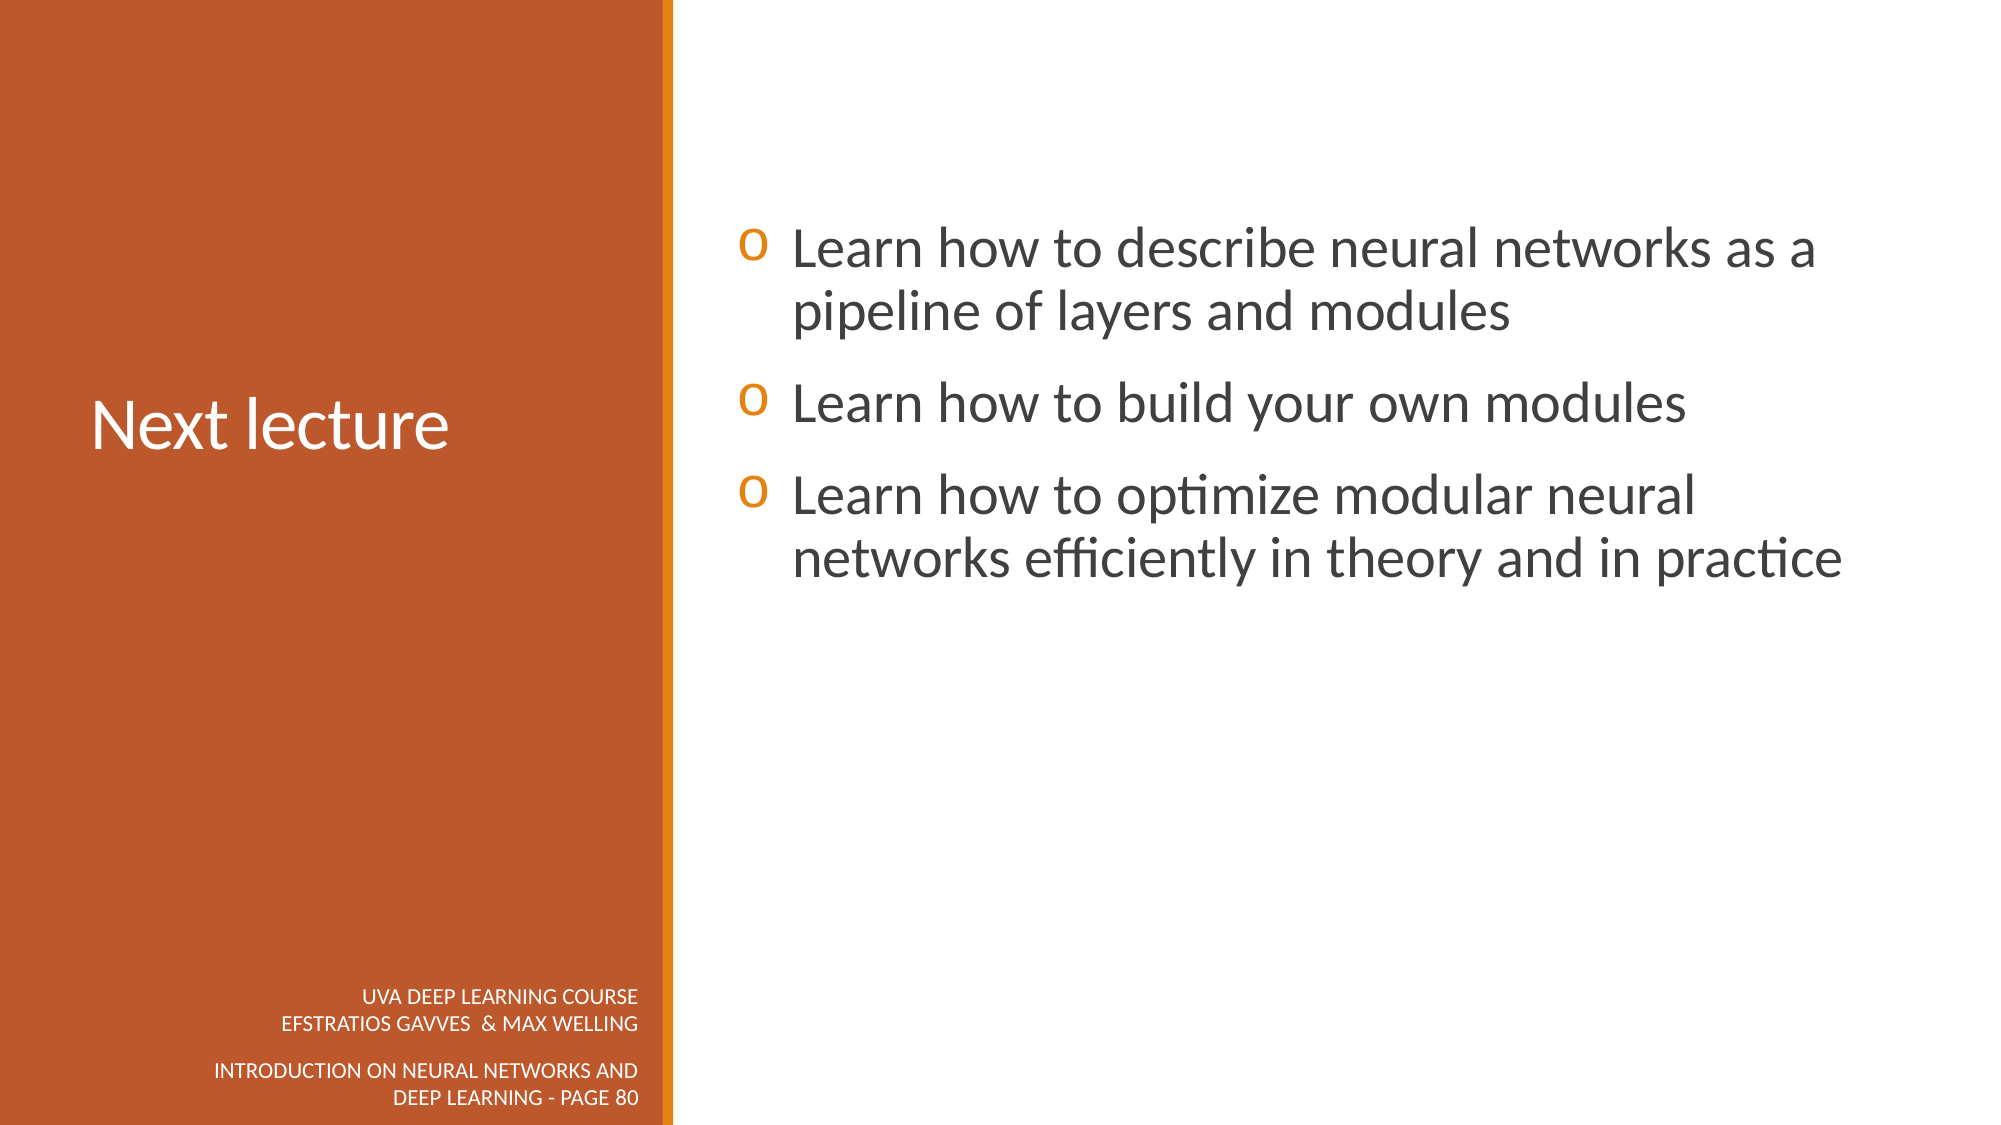

# Next lecture
Learn how to describe neural networks as a pipeline of layers and modules
Learn how to build your own modules
Learn how to optimize modular neural networks efficiently in theory and in practice
UVA Deep Learning COURSE
Efstratios Gavves  & Max Welling
INTRODUCTION ON NEURAL NETWORKS AND DEEP LEARNING - PAGE 80